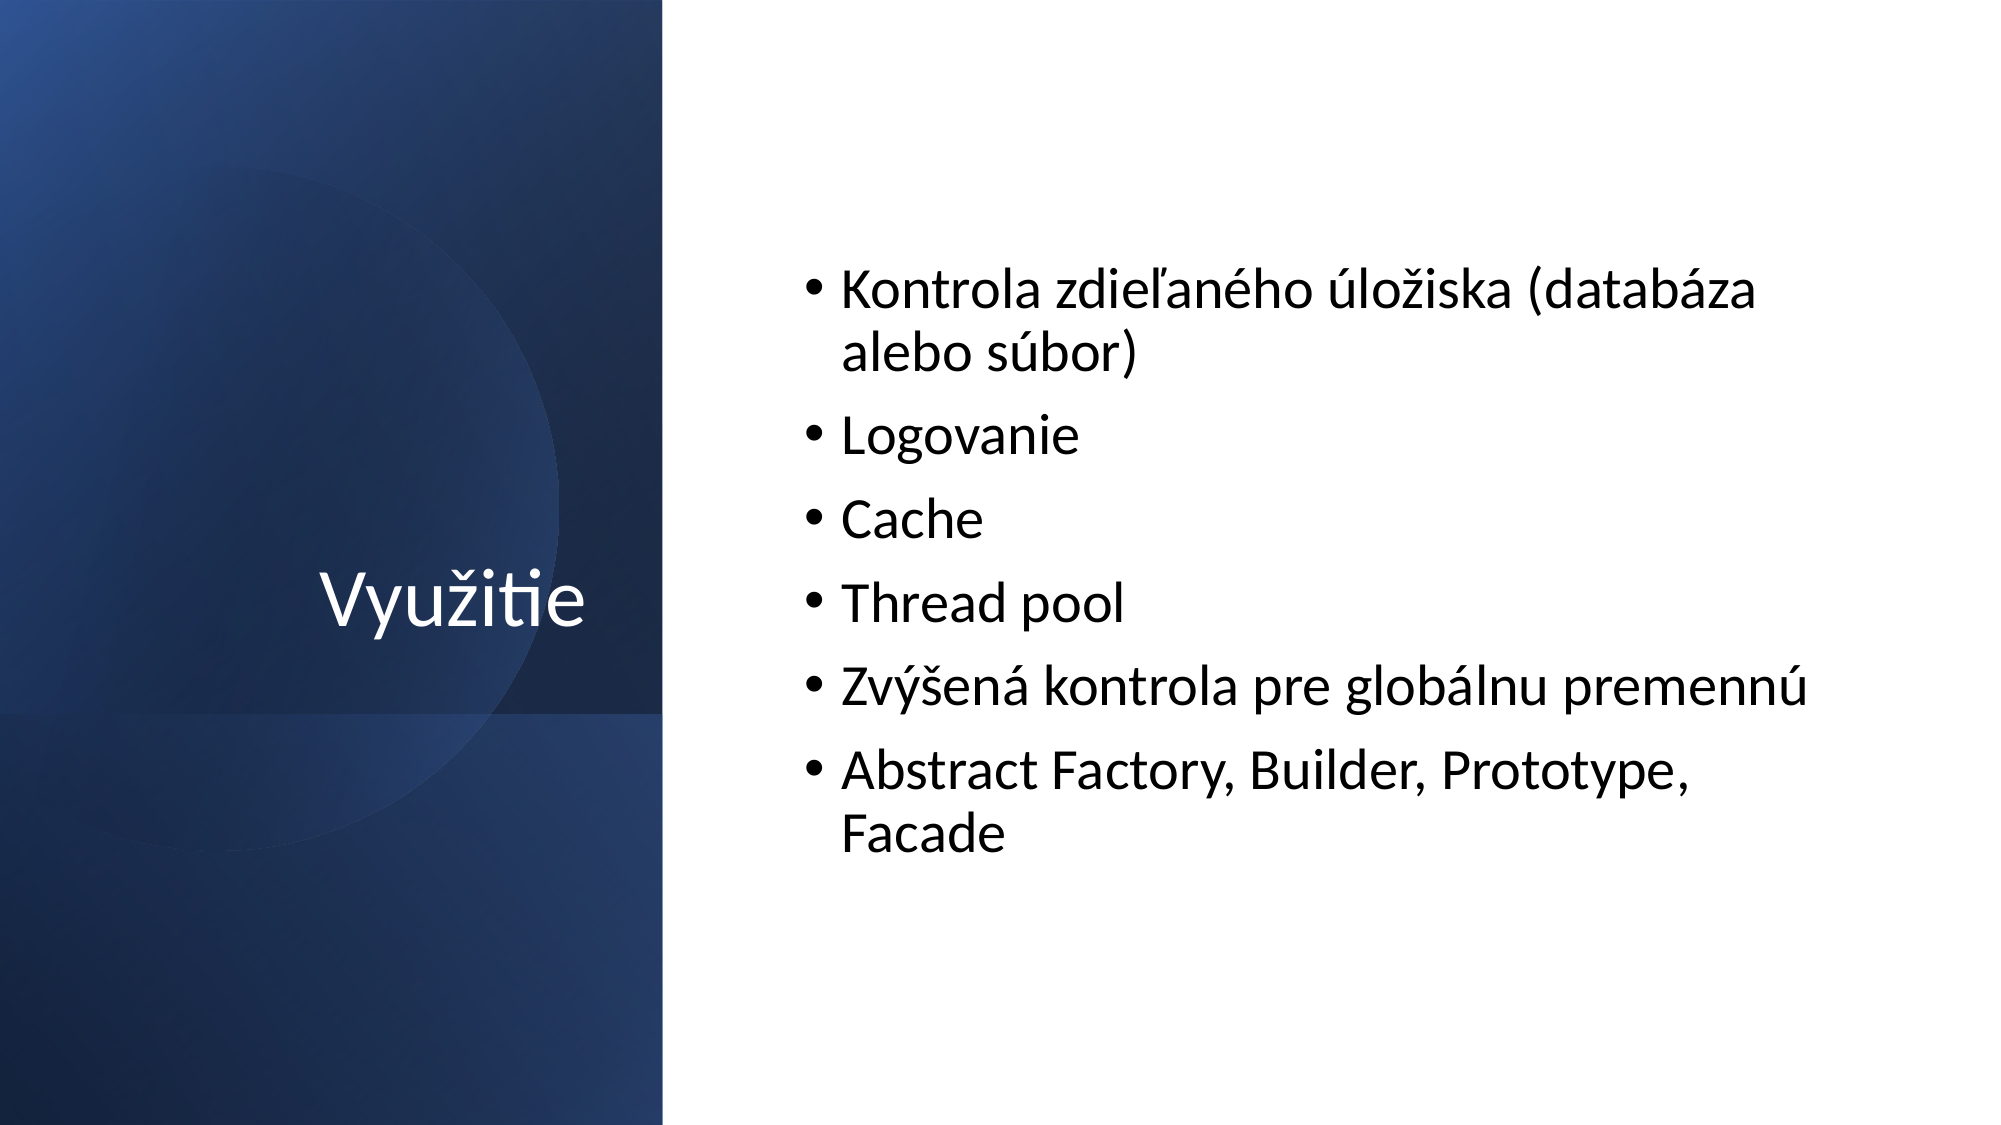

# Využitie
Kontrola zdieľaného úložiska (databáza alebo súbor)
Logovanie
Cache
Thread pool
Zvýšená kontrola pre globálnu premennú
Abstract Factory, Builder, Prototype, Facade